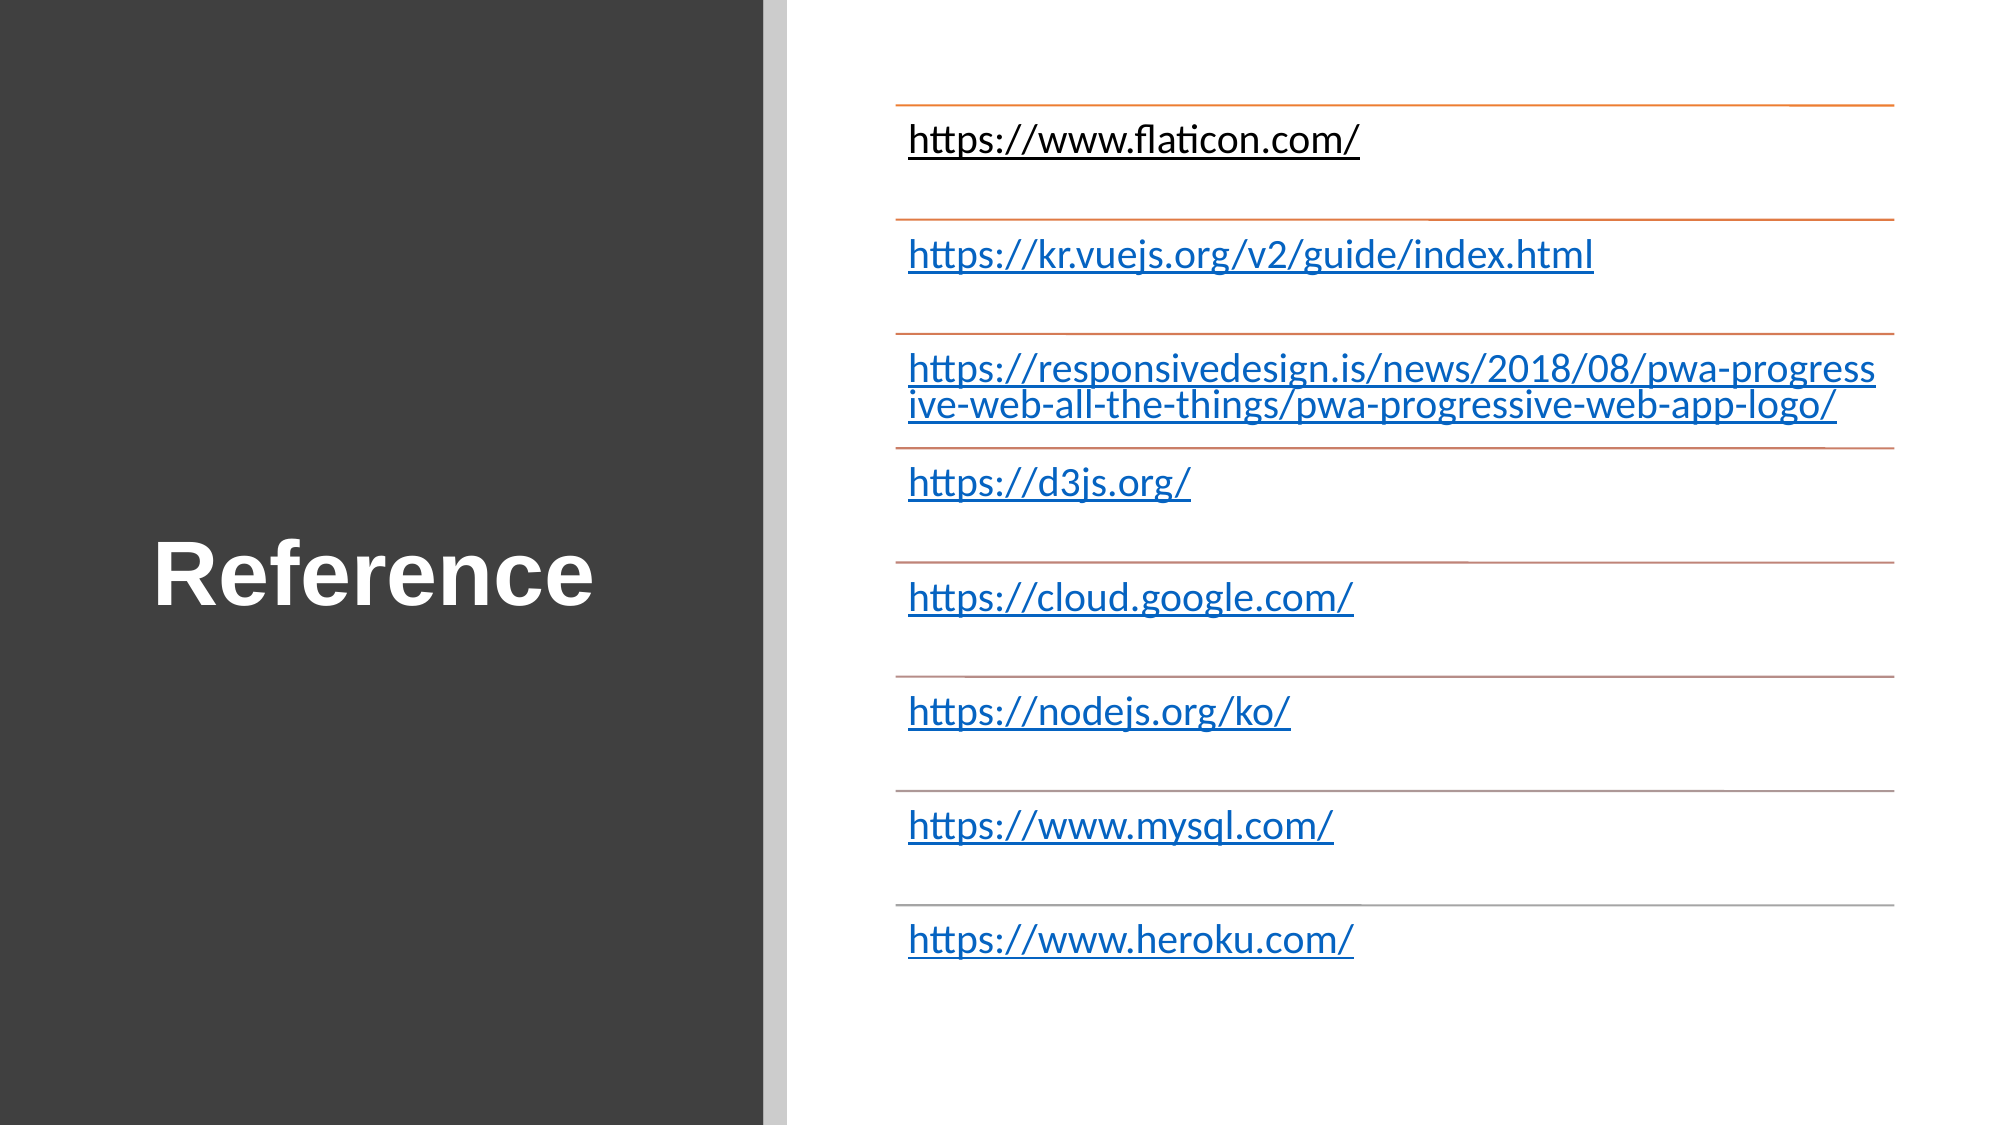

https://www.flaticon.com/
https://kr.vuejs.org/v2/guide/index.html
https://responsivedesign.is/news/2018/08/pwa-progressive-web-all-the-things/pwa-progressive-web-app-logo/
https://d3js.org/
https://cloud.google.com/
https://nodejs.org/ko/
https://www.mysql.com/
https://www.heroku.com/
# Reference